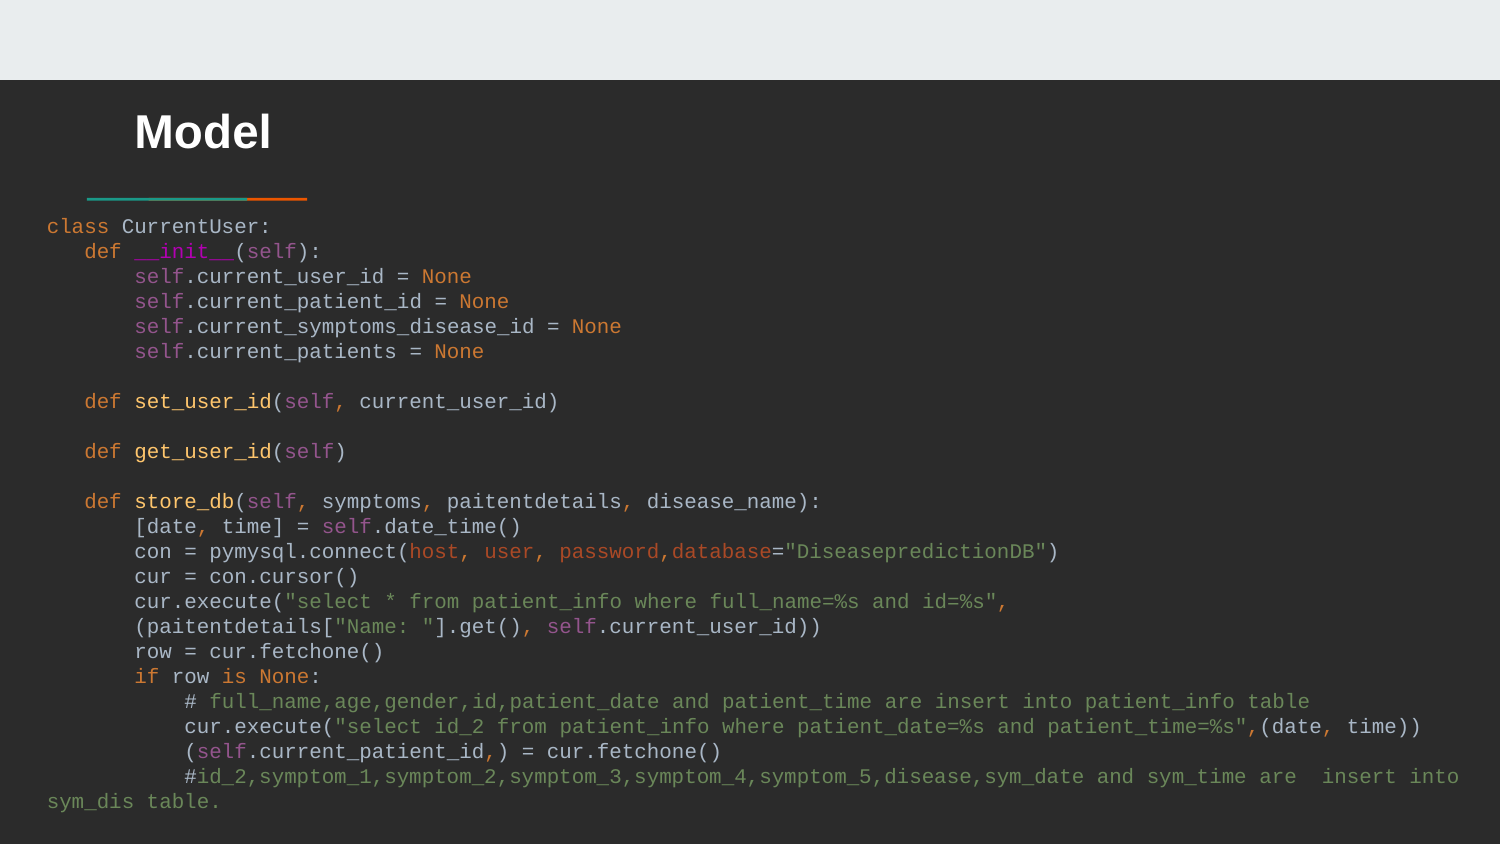

# Model
class CurrentUser:
   def __init__(self):
       self.current_user_id = None
       self.current_patient_id = None
       self.current_symptoms_disease_id = None
       self.current_patients = None

   def set_user_id(self, current_user_id)

   def get_user_id(self)

   def store_db(self, symptoms, paitentdetails, disease_name):
       [date, time] = self.date_time()
       con = pymysql.connect(host, user, password,database="DiseasepredictionDB")
       cur = con.cursor()
       cur.execute("select * from patient_info where full_name=%s and id=%s",
       (paitentdetails["Name: "].get(), self.current_user_id))
       row = cur.fetchone()
       if row is None:
           # full_name,age,gender,id,patient_date and patient_time are insert into patient_info table
           cur.execute("select id_2 from patient_info where patient_date=%s and patient_time=%s",(date, time))
           (self.current_patient_id,) = cur.fetchone()
           #id_2,symptom_1,symptom_2,symptom_3,symptom_4,symptom_5,disease,sym_date and sym_time are  insert into sym_dis table.